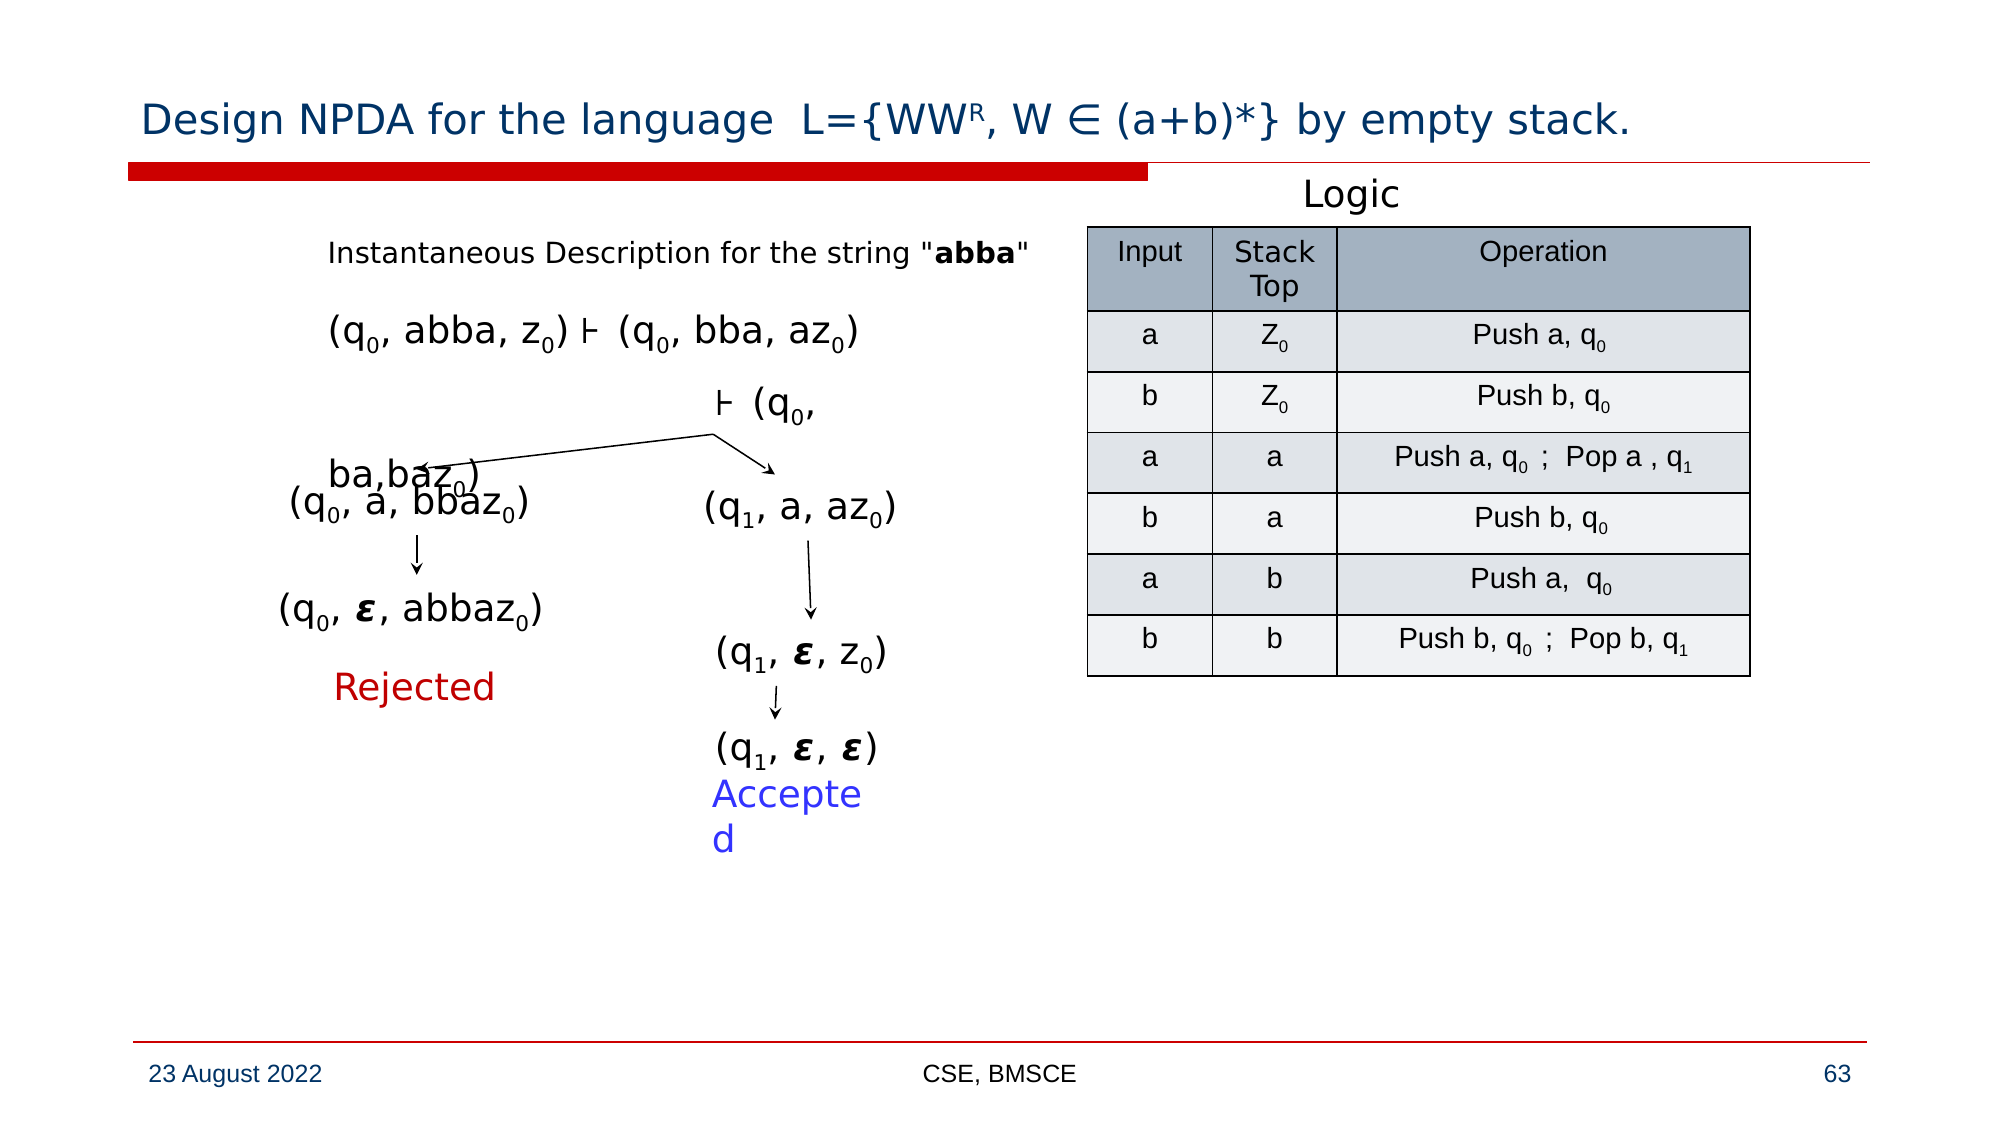

# Design NPDA for the language  L={WWR, W ∈ (a+b)*} by empty stack.
Logic
| Input | Stack Top | Operation |
| --- | --- | --- |
| a | Z0 | Push a, q0 |
| b | Z0 | Push b, q0 |
| a | a | Push a, q0 ; Pop a , q1 |
| b | a | Push b, q0 |
| a | b | Push a, q0 |
| b | b | Push b, q0 ; Pop b, q1 |
Instantaneous Description for the string "abba"
(q0, abba, z0) ˫ (q0, bba, az0)
                     ˫ (q0, ba,baz0)
(q0, a, bbaz0)
(q1, a, az0)
(q0, 𝞮, abbaz0)
(q1, 𝞮, z0)

(q1, 𝞮, 𝞮)
Rejected
Accepted
CSE, BMSCE
63
23 August 2022